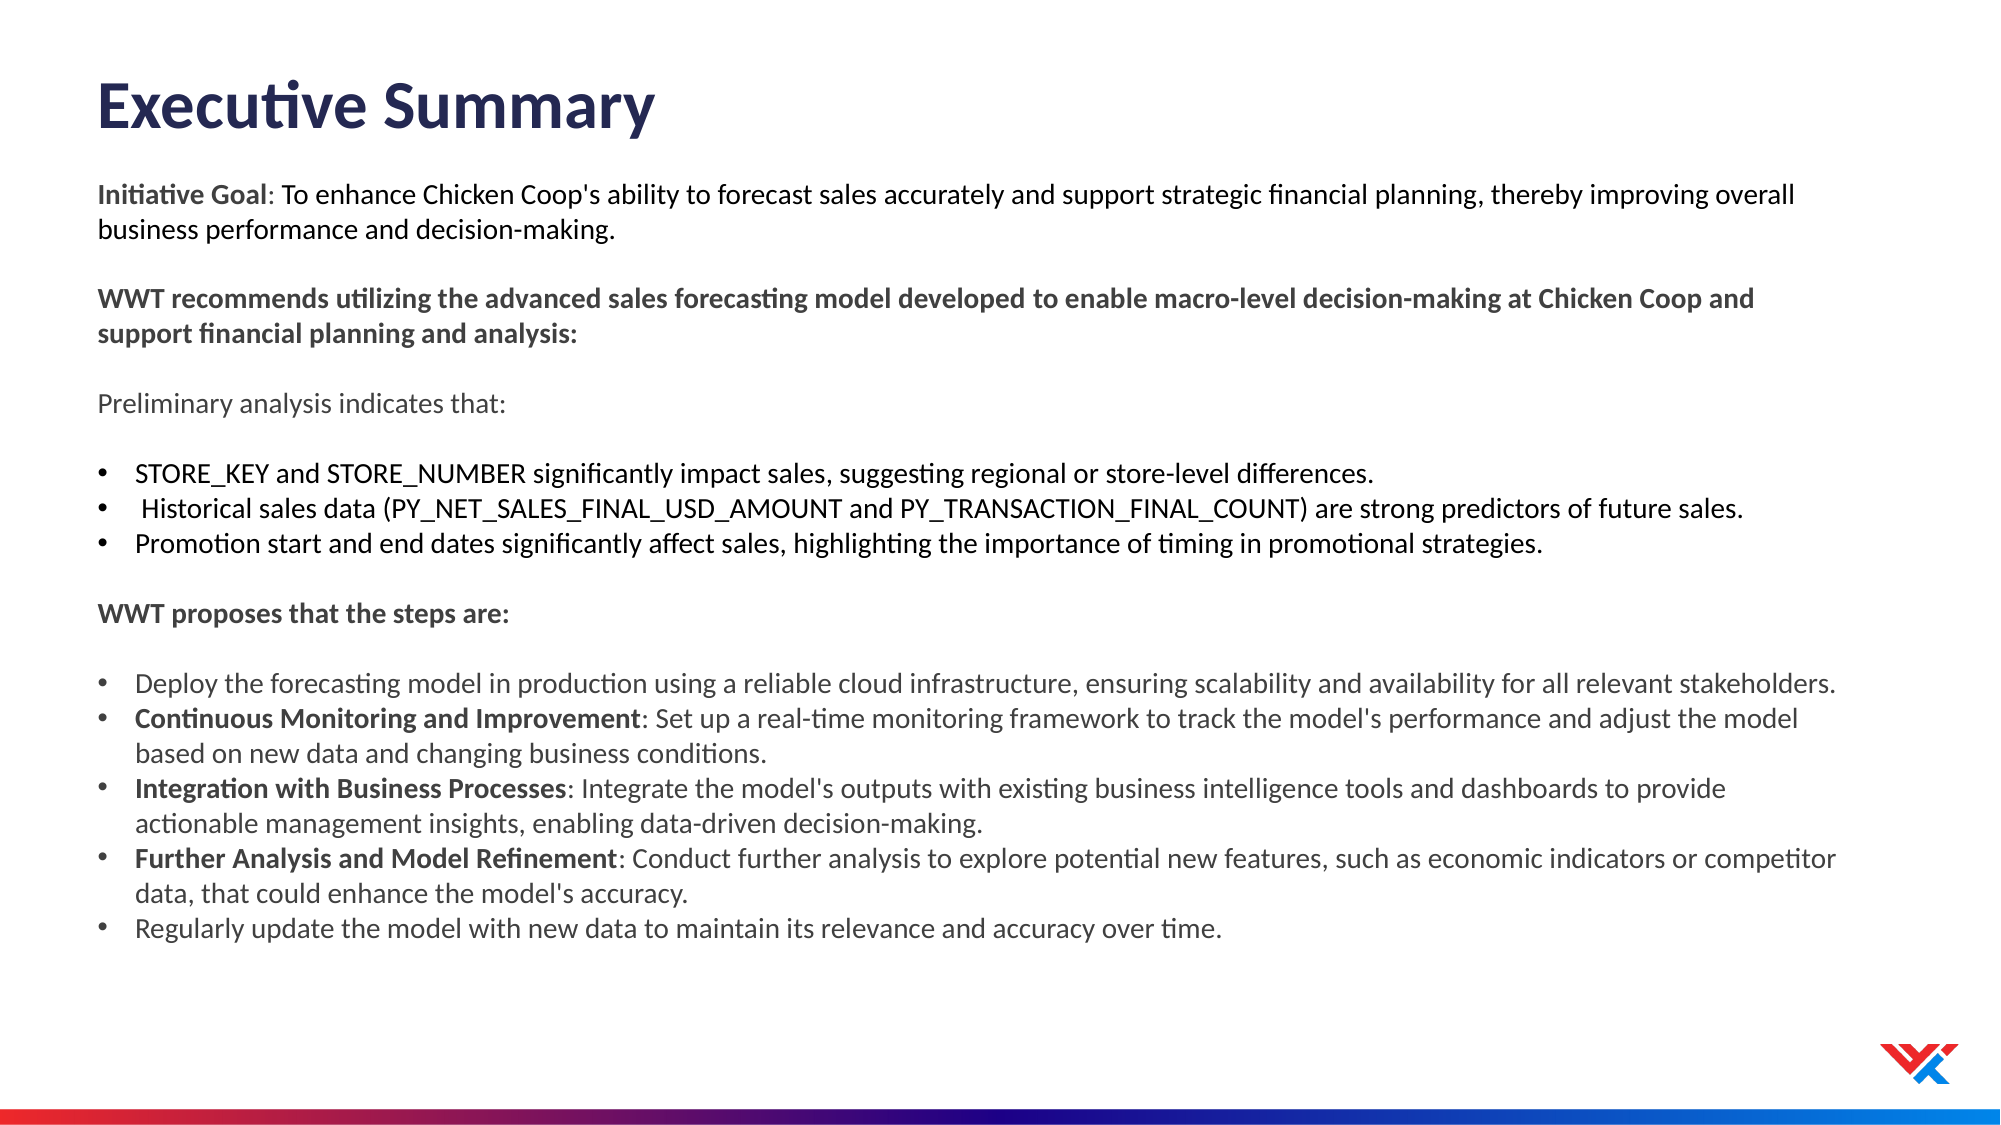

# Executive Summary
Initiative Goal: To enhance Chicken Coop's ability to forecast sales accurately and support strategic financial planning, thereby improving overall business performance and decision-making.

WWT recommends utilizing the advanced sales forecasting model developed to enable macro-level decision-making at Chicken Coop and support financial planning and analysis:

Preliminary analysis indicates that:

STORE_KEY and STORE_NUMBER significantly impact sales, suggesting regional or store-level differences.
 Historical sales data (PY_NET_SALES_FINAL_USD_AMOUNT and PY_TRANSACTION_FINAL_COUNT) are strong predictors of future sales.
Promotion start and end dates significantly affect sales, highlighting the importance of timing in promotional strategies.

WWT proposes that the steps are:

Deploy the forecasting model in production using a reliable cloud infrastructure, ensuring scalability and availability for all relevant stakeholders.
Continuous Monitoring and Improvement: Set up a real-time monitoring framework to track the model's performance and adjust the model based on new data and changing business conditions.
Integration with Business Processes: Integrate the model's outputs with existing business intelligence tools and dashboards to provide actionable management insights, enabling data-driven decision-making.
Further Analysis and Model Refinement: Conduct further analysis to explore potential new features, such as economic indicators or competitor data, that could enhance the model's accuracy.
Regularly update the model with new data to maintain its relevance and accuracy over time.